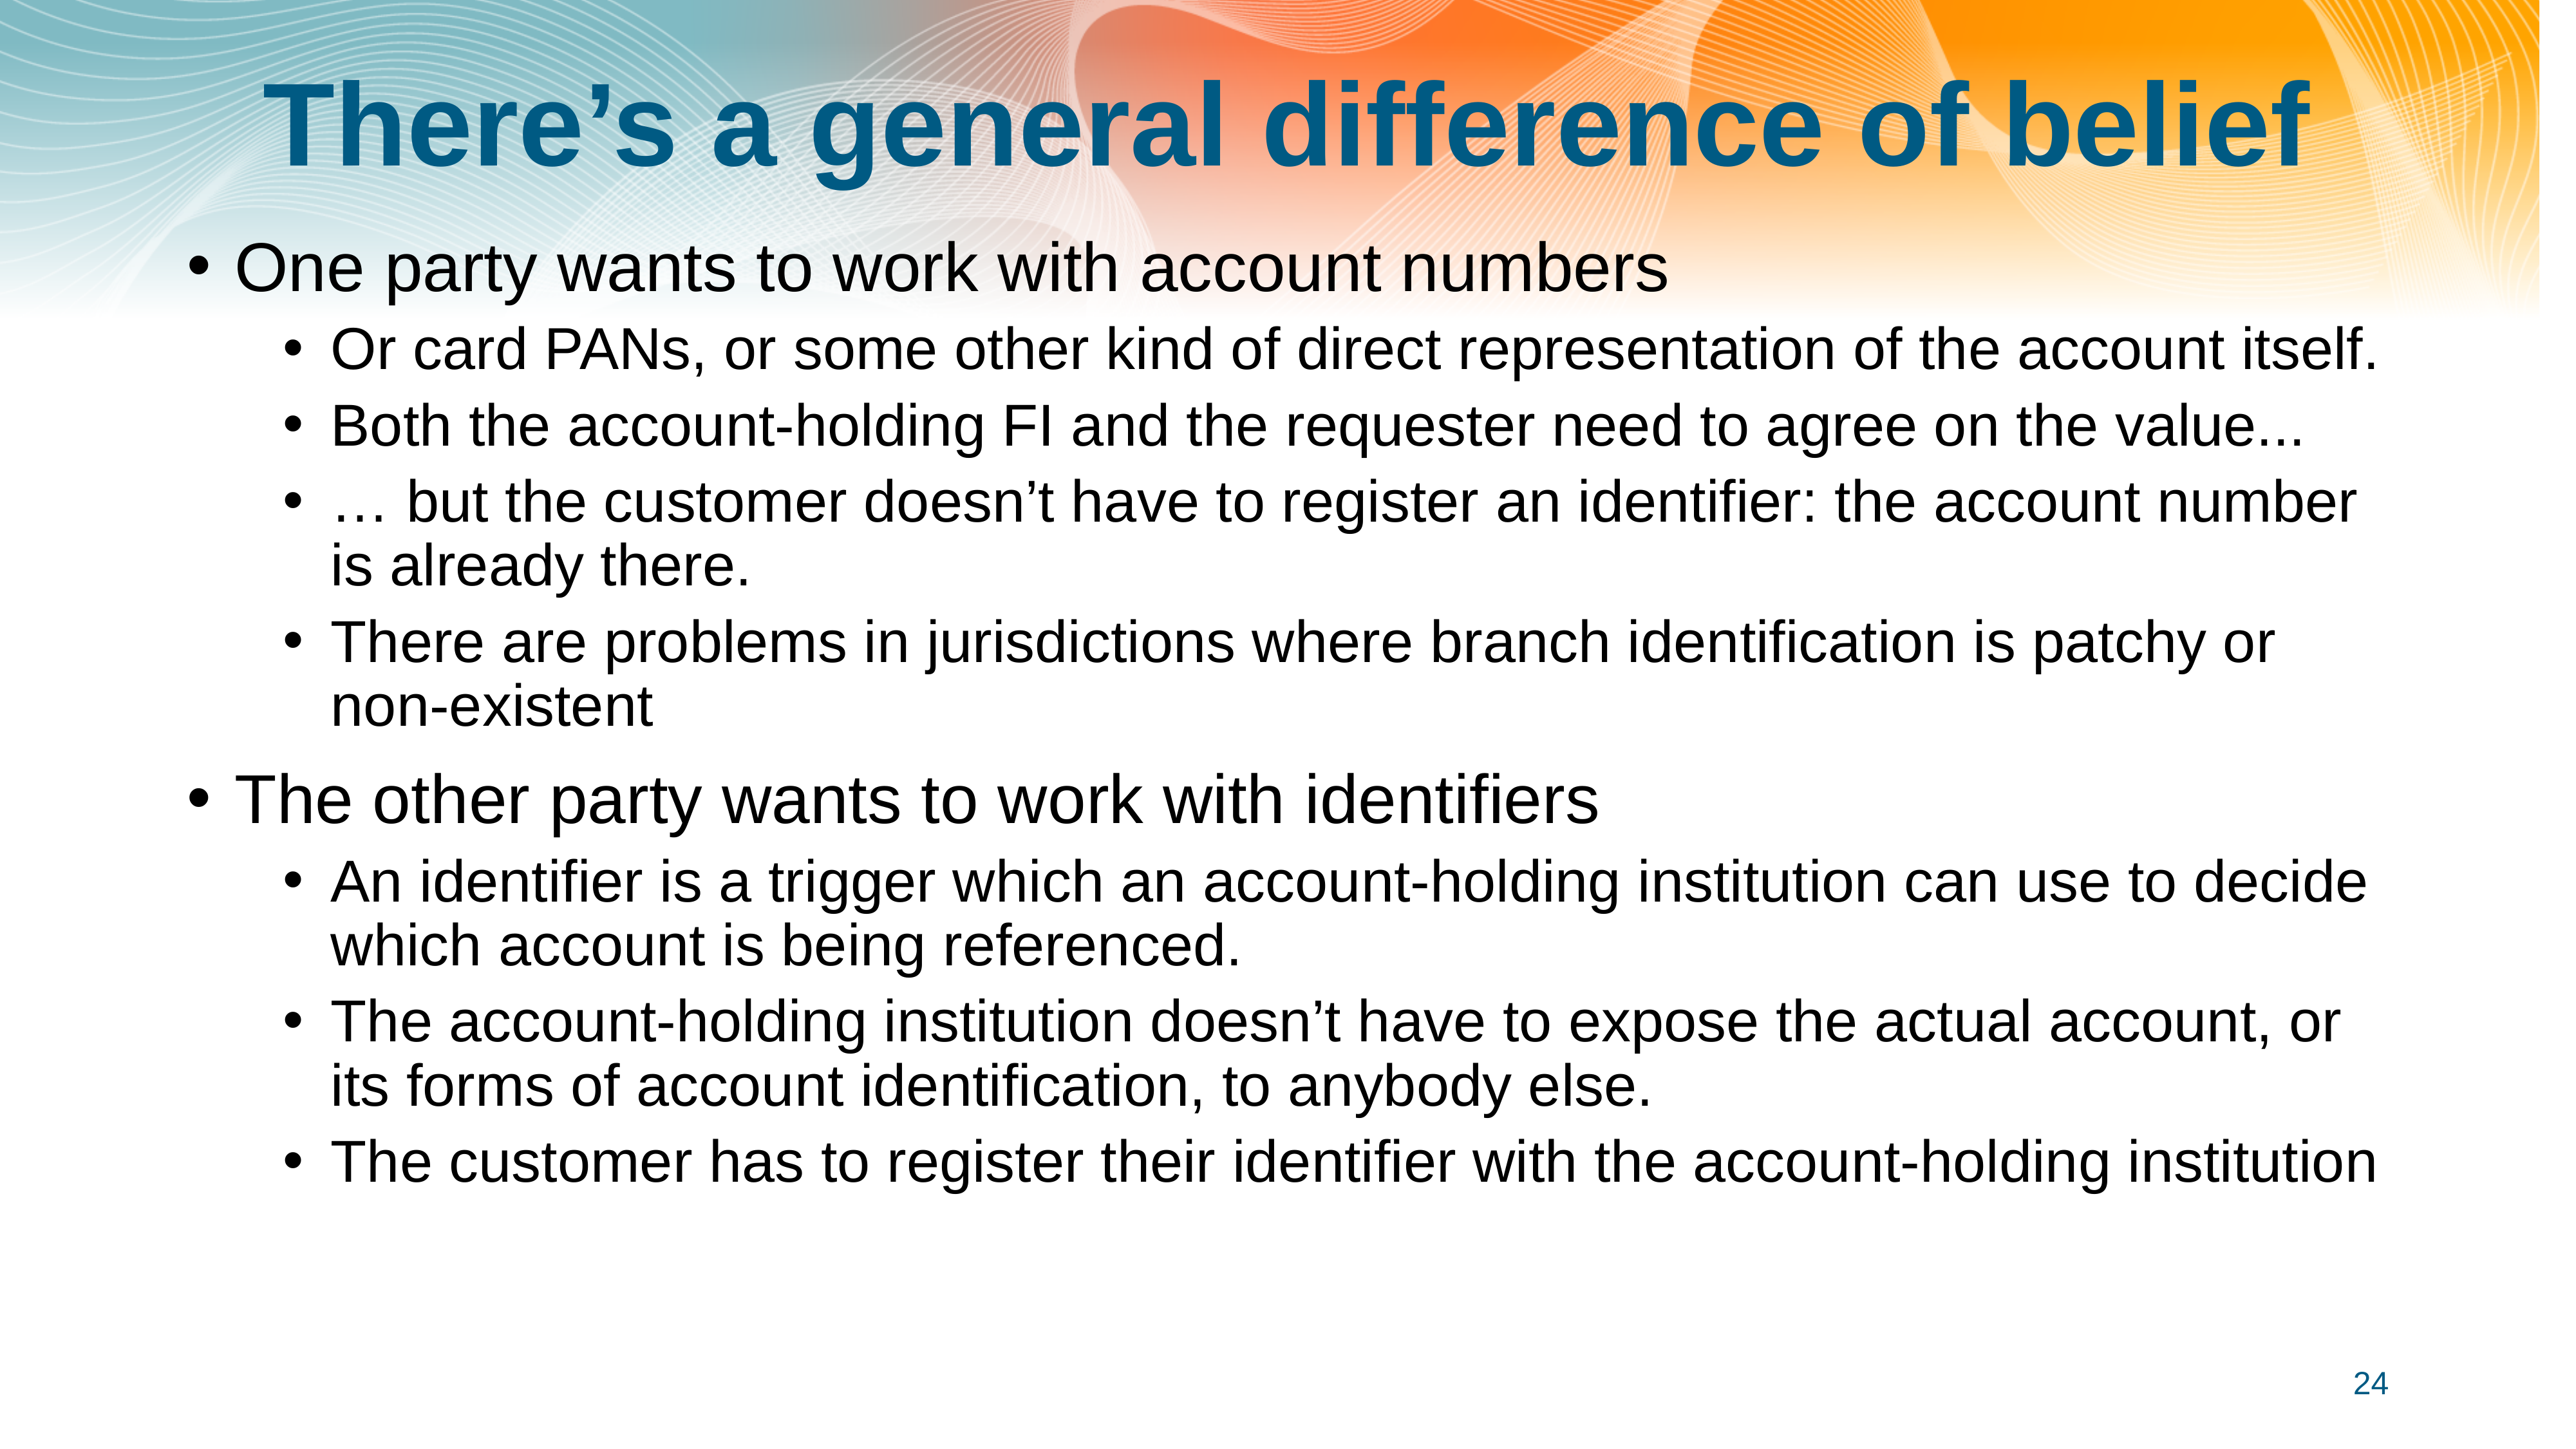

# There’s a general difference of belief
One party wants to work with account numbers
Or card PANs, or some other kind of direct representation of the account itself.
Both the account-holding FI and the requester need to agree on the value...
… but the customer doesn’t have to register an identifier: the account number is already there.
There are problems in jurisdictions where branch identification is patchy or non-existent
The other party wants to work with identifiers
An identifier is a trigger which an account-holding institution can use to decide which account is being referenced.
The account-holding institution doesn’t have to expose the actual account, or its forms of account identification, to anybody else.
The customer has to register their identifier with the account-holding institution
24